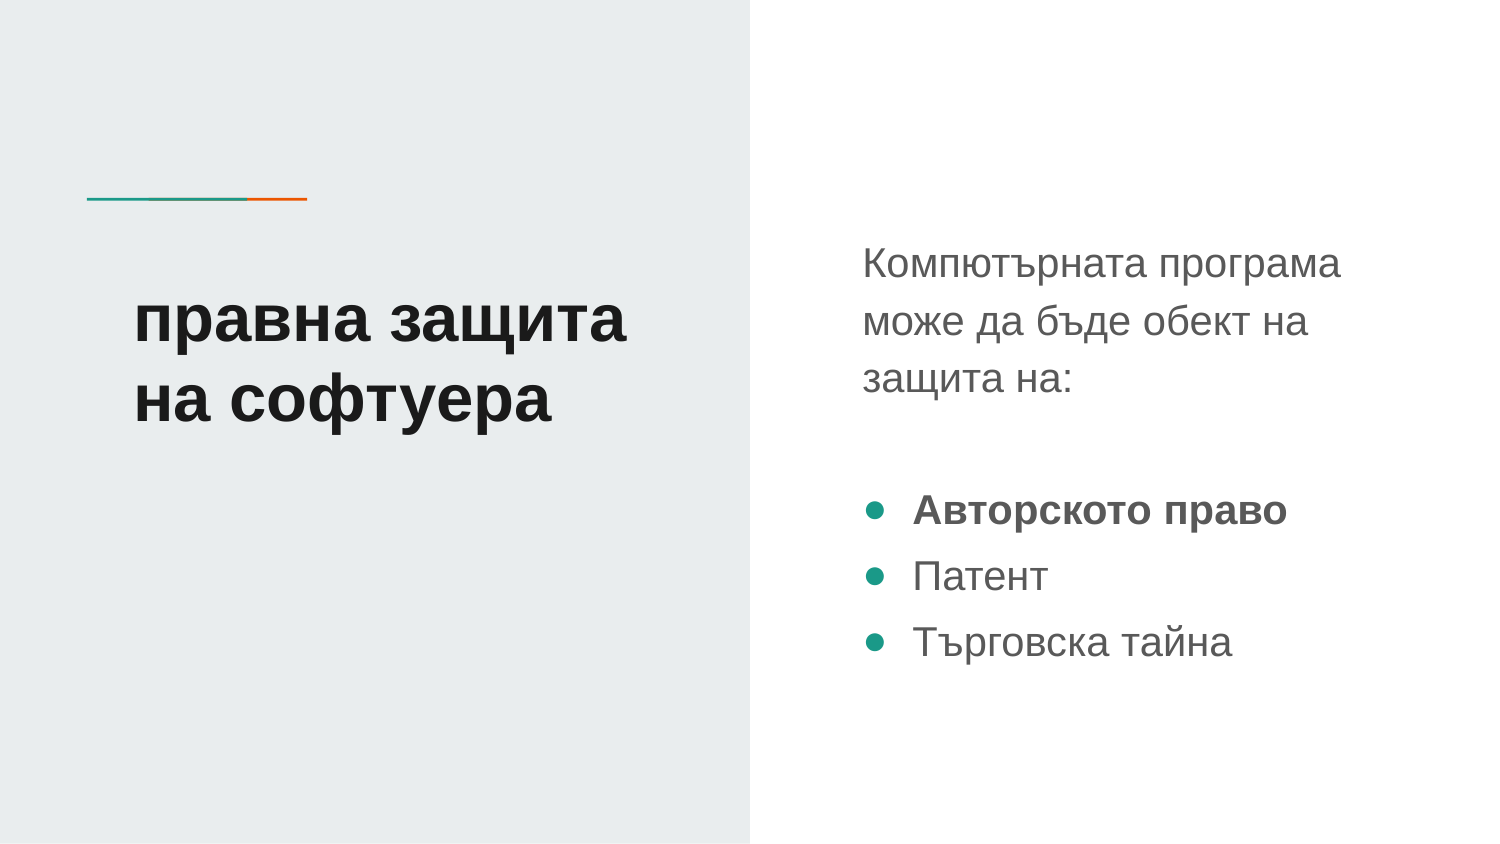

# правна защита на софтуера
Компютърната програма може да бъде обект на защита на:

Авторското право
Патент
Търговска тайна